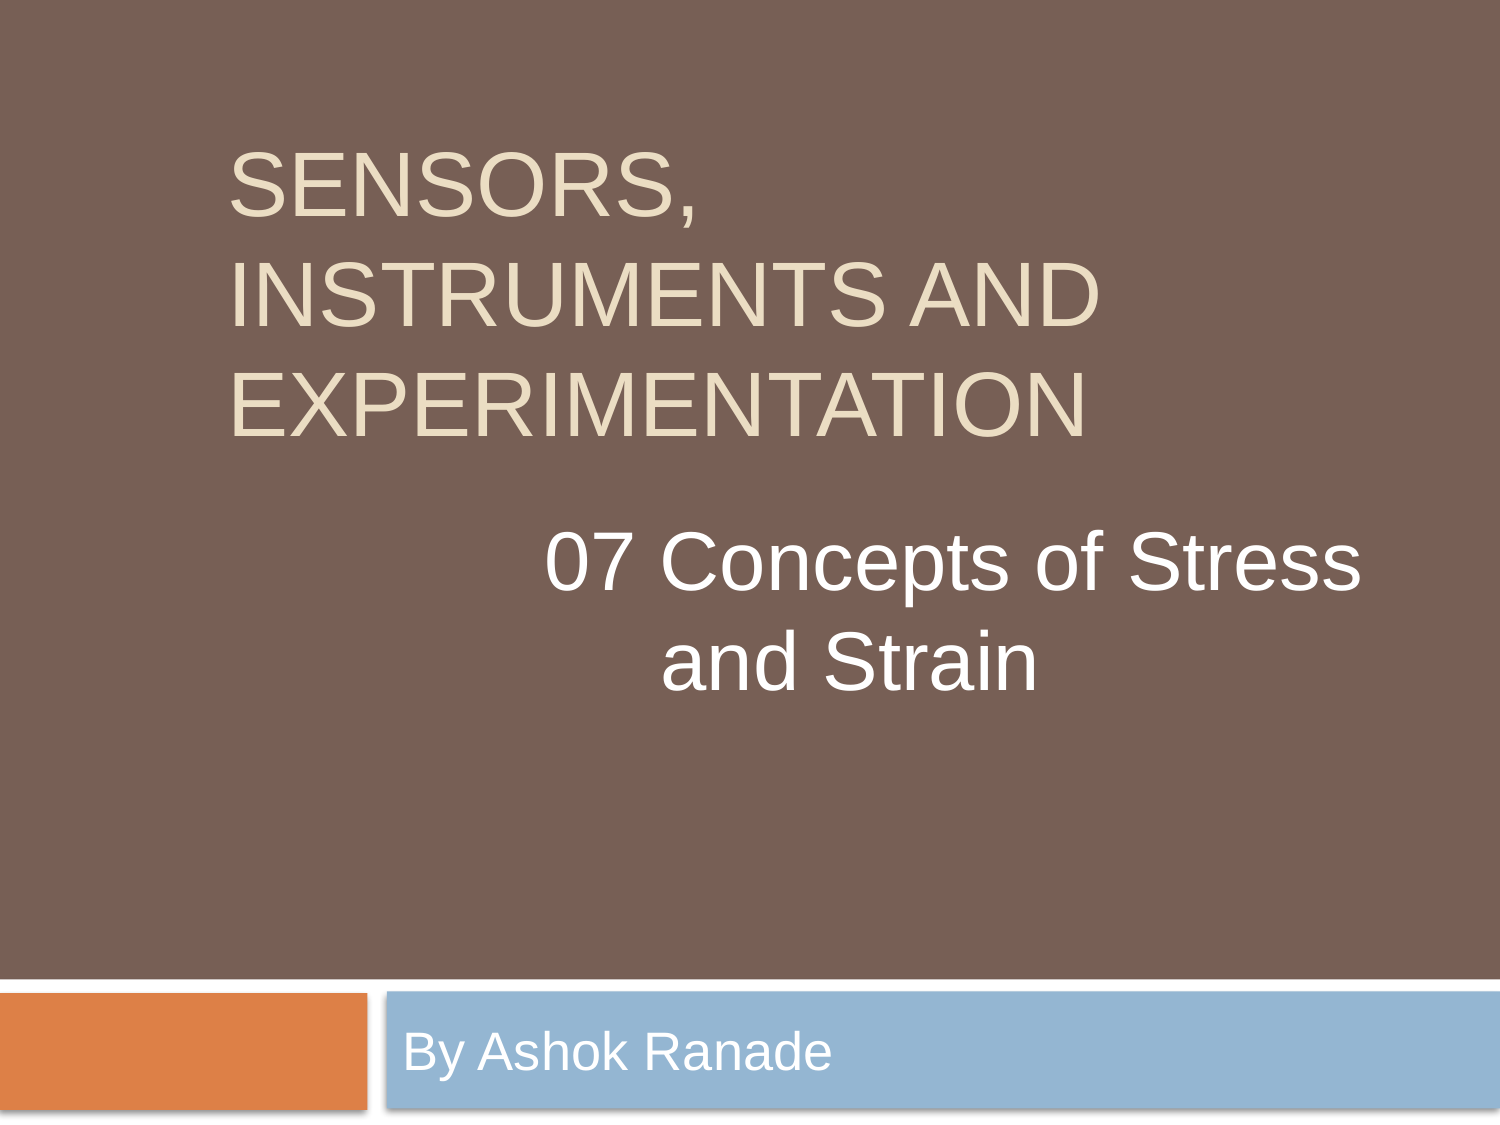

# Sensors, Instruments and Experimentation
07 Concepts of Stress
     and Strain
By Ashok Ranade